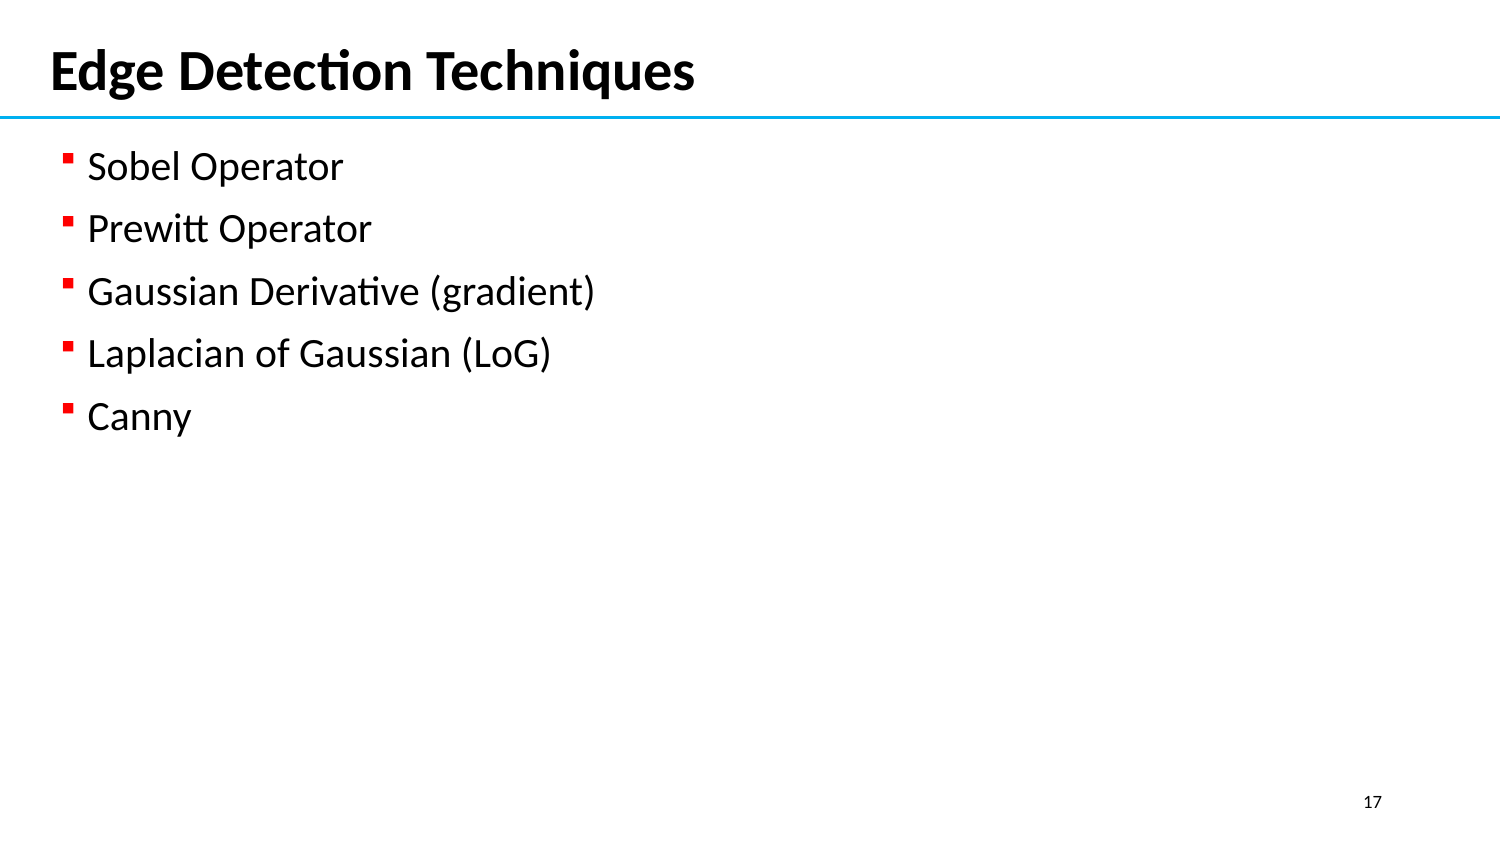

# Edge Detection Techniques
Sobel Operator
Prewitt Operator
Gaussian Derivative (gradient)
Laplacian of Gaussian (LoG)
Canny
17